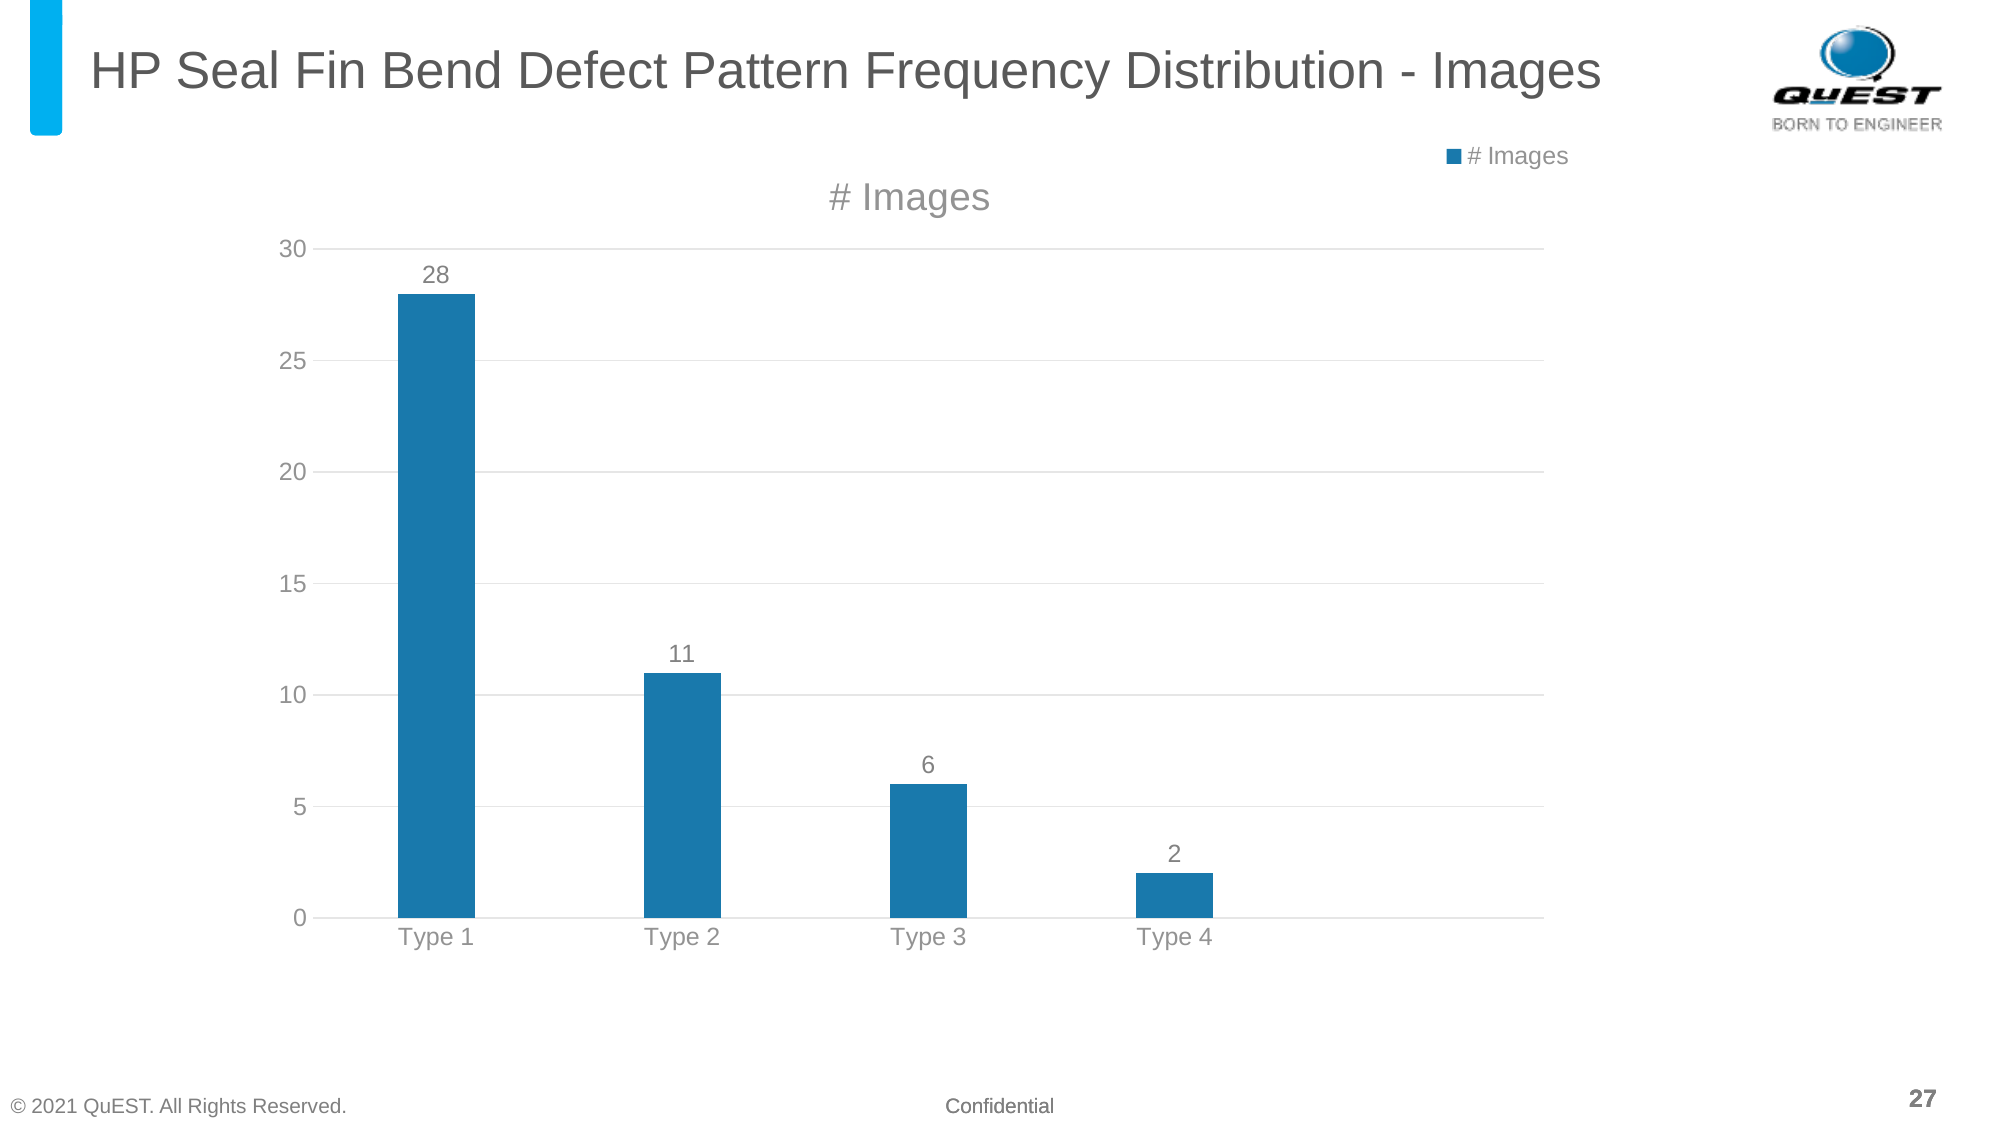

# HP Seal Fin Bend Defect Pattern Frequency Distribution - Images

### Chart:

| Category | # Images |
|---|---|
| Type 1 | 28.0 |
| Type 2 | 11.0 |
| Type 3 | 6.0 |
| Type 4 | 2.0 |